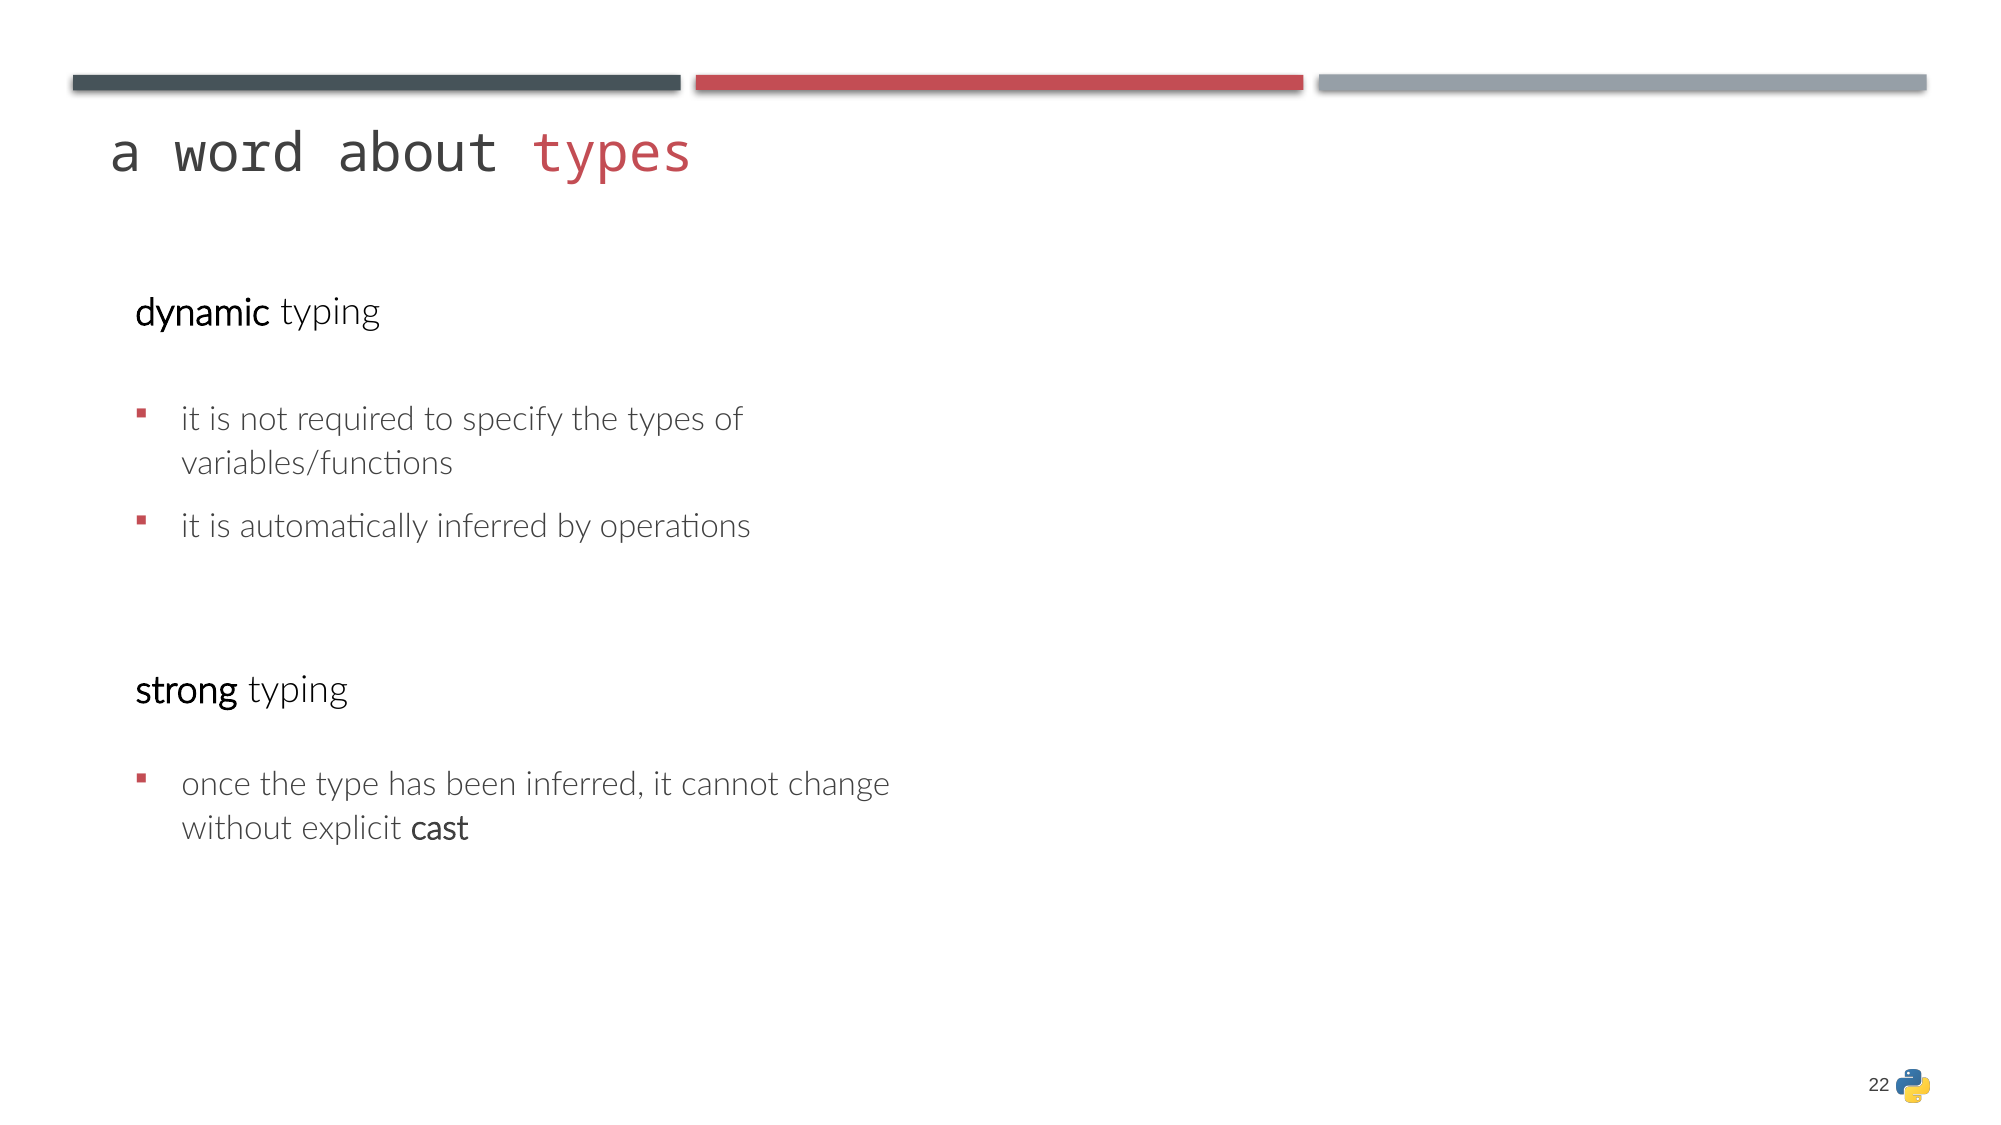

# a word about types
dynamic typing
it is not required to specify the types of variables/functions
it is automatically inferred by operations
strong typing
once the type has been inferred, it cannot change without explicit cast
22